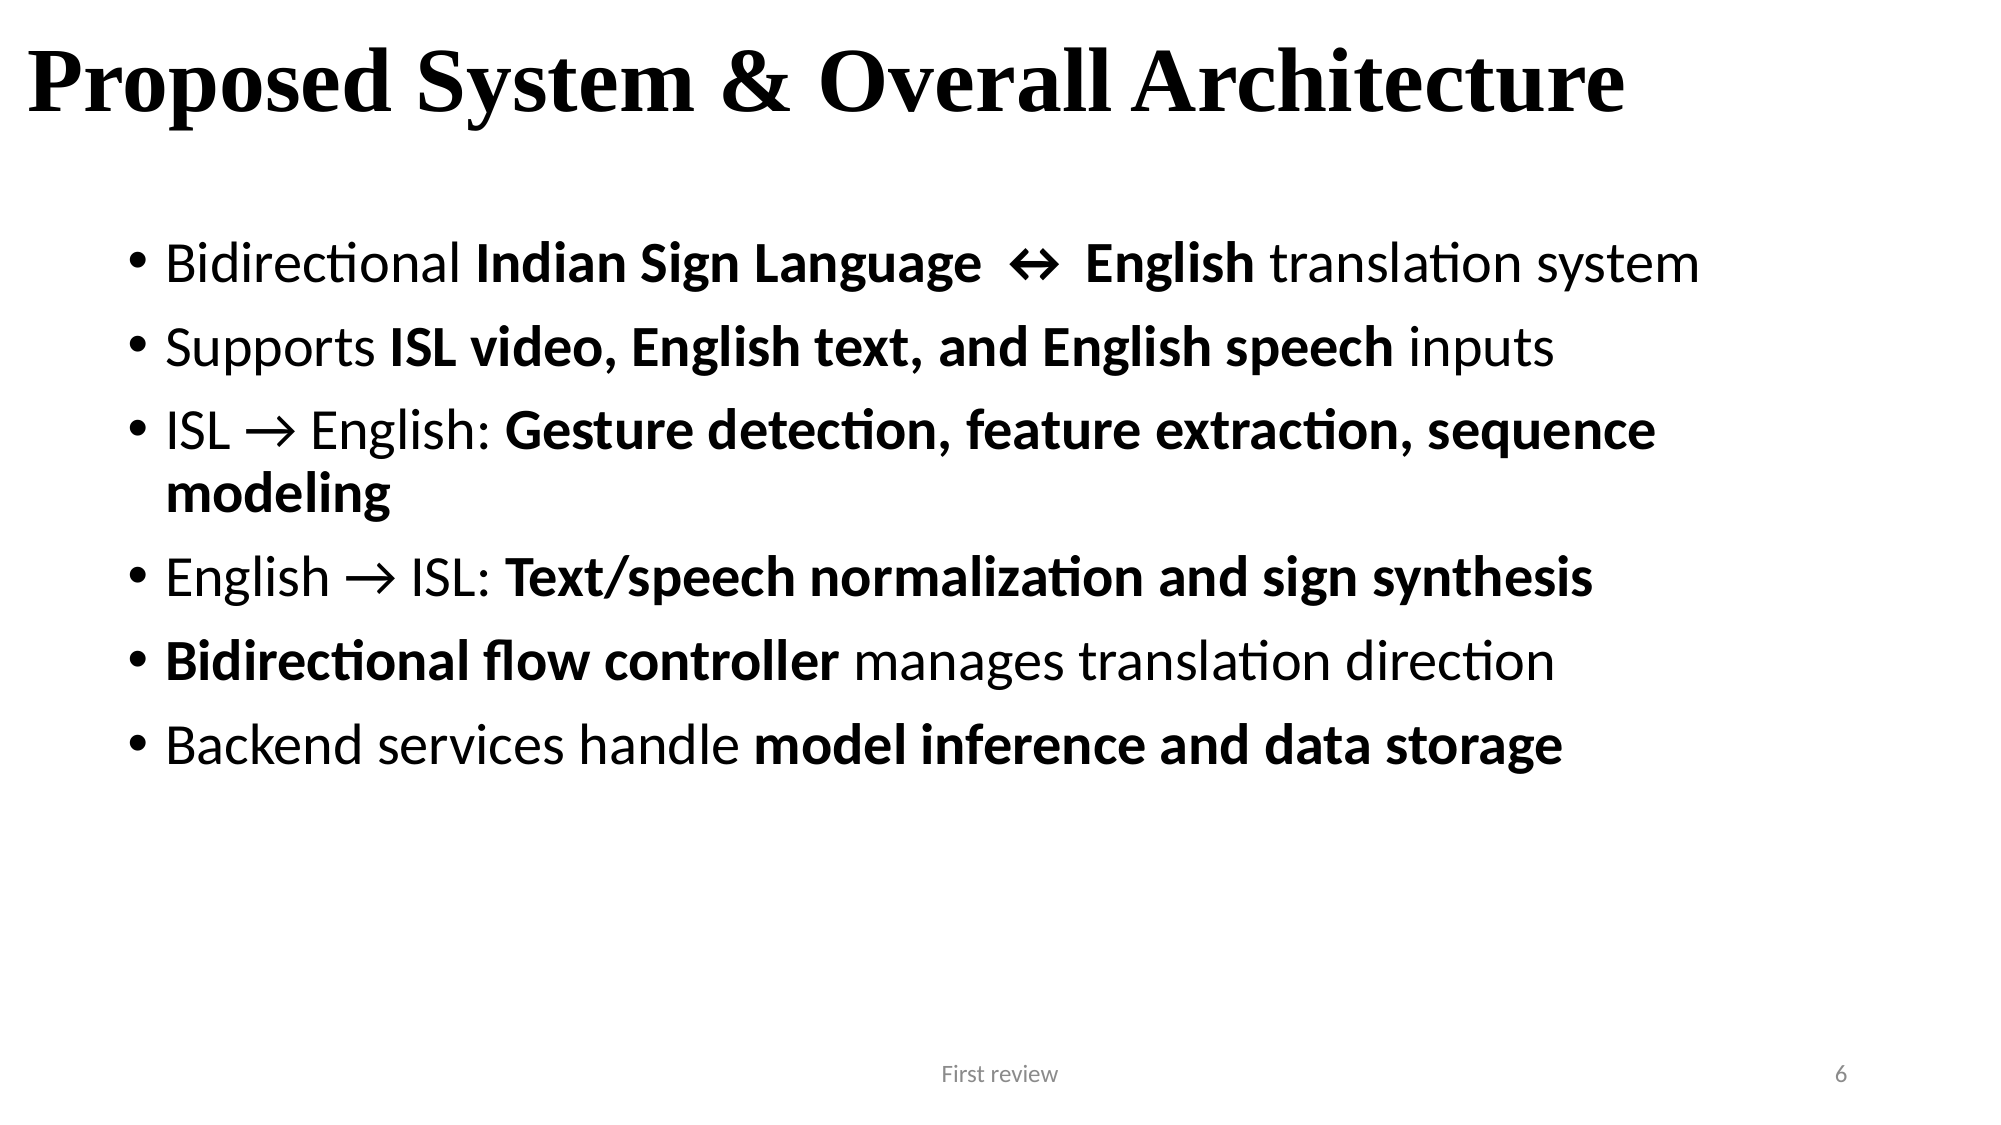

# Proposed System & Overall Architecture
Bidirectional Indian Sign Language ↔ English translation system
Supports ISL video, English text, and English speech inputs
ISL → English: Gesture detection, feature extraction, sequence modeling
English → ISL: Text/speech normalization and sign synthesis
Bidirectional flow controller manages translation direction
Backend services handle model inference and data storage

First review
6